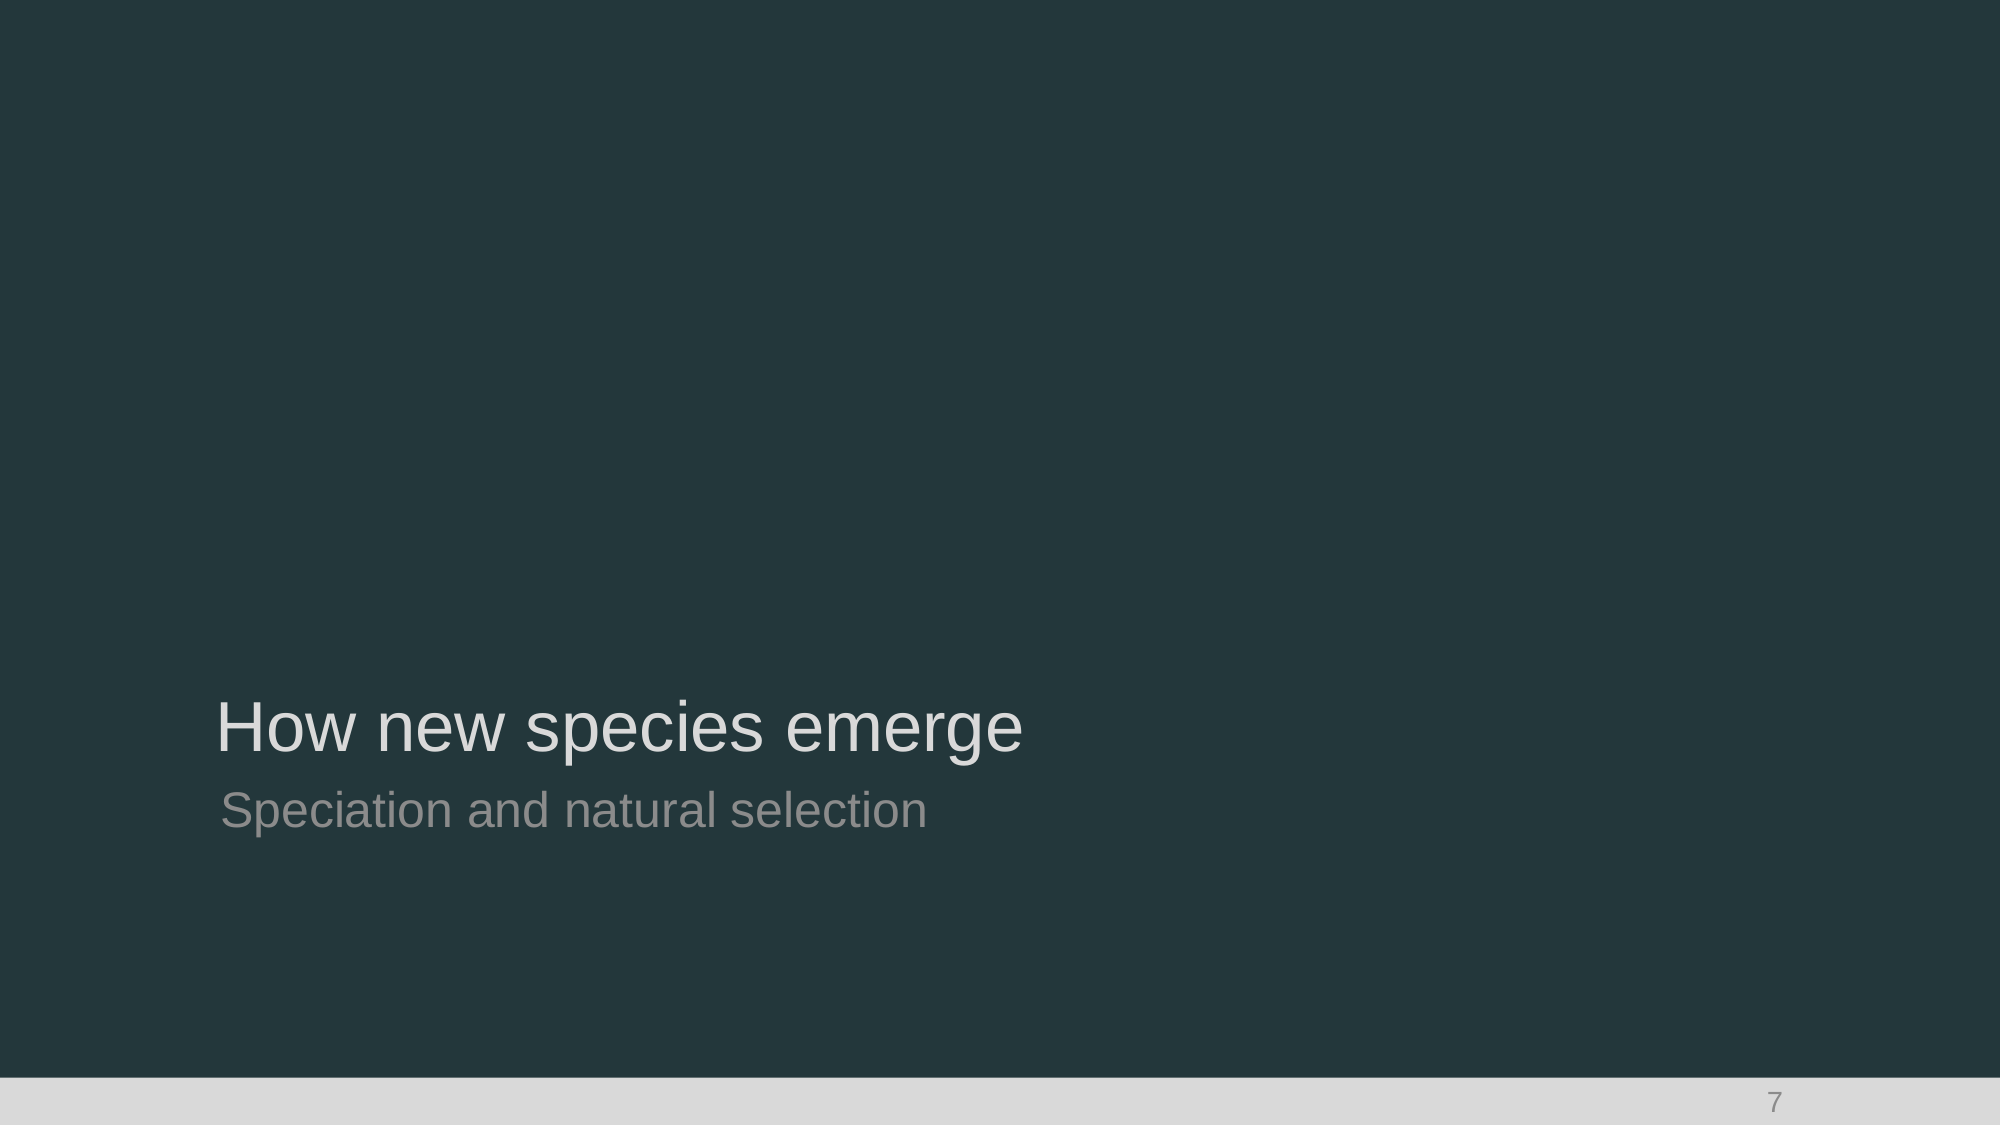

# How new species emerge
Speciation and natural selection

7